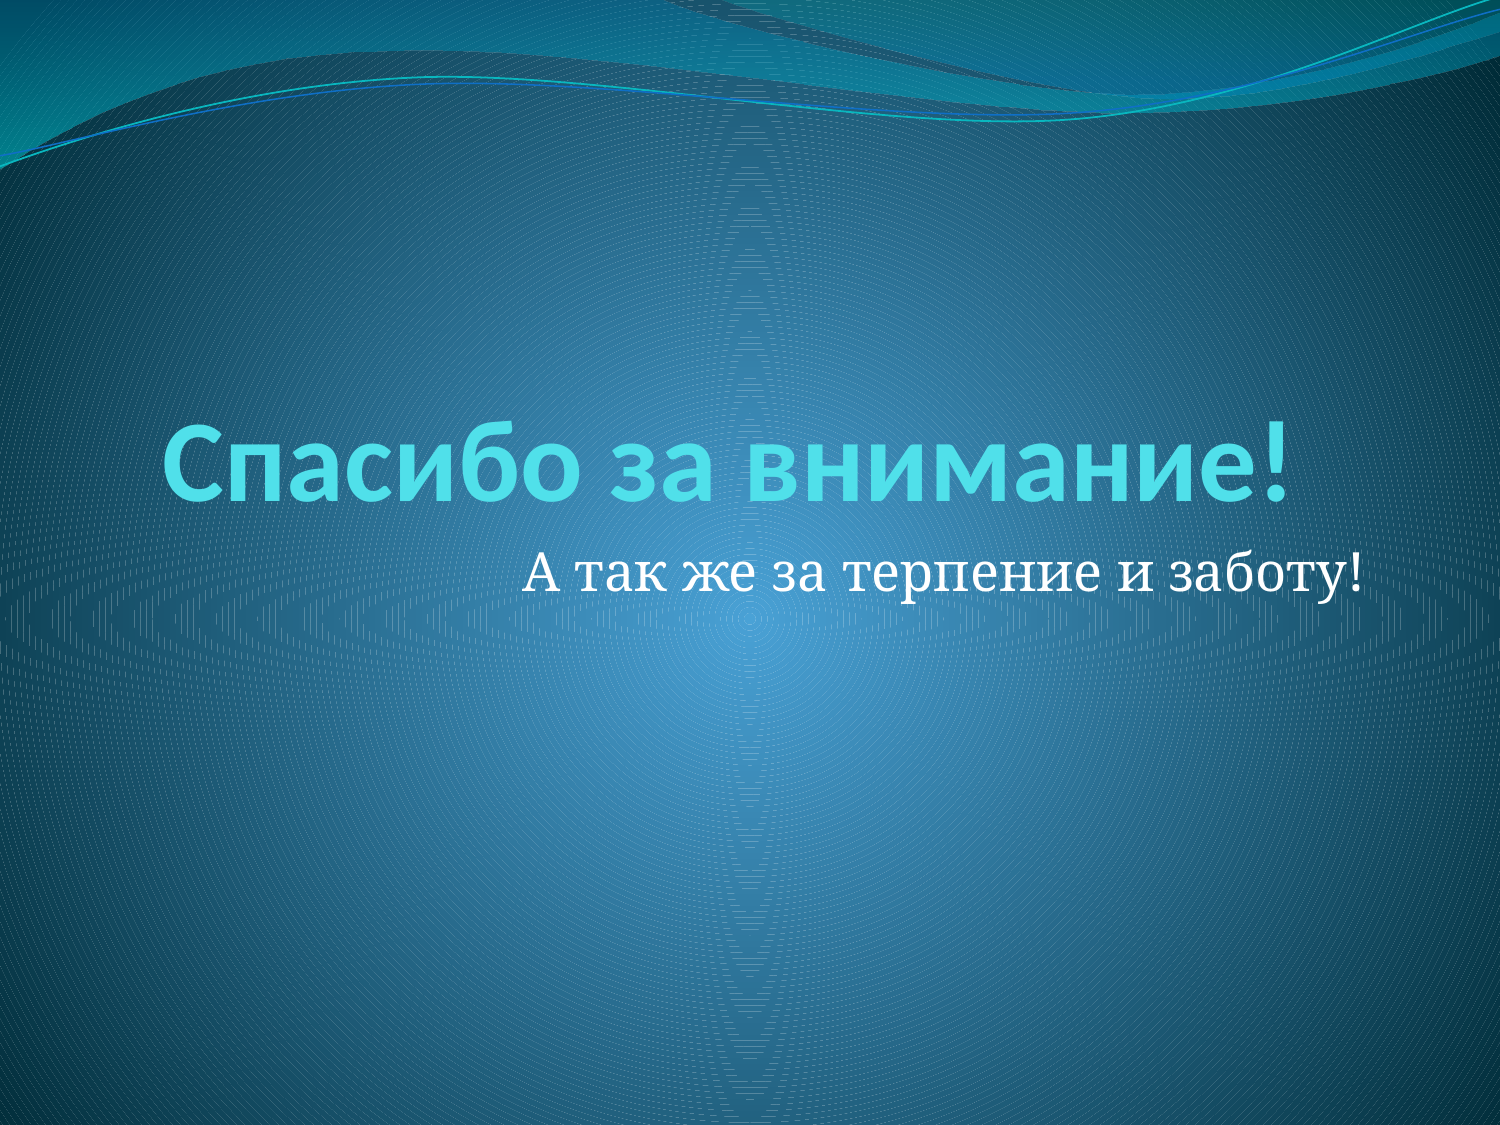

# Спасибо за внимание!
А так же за терпение и заботу!